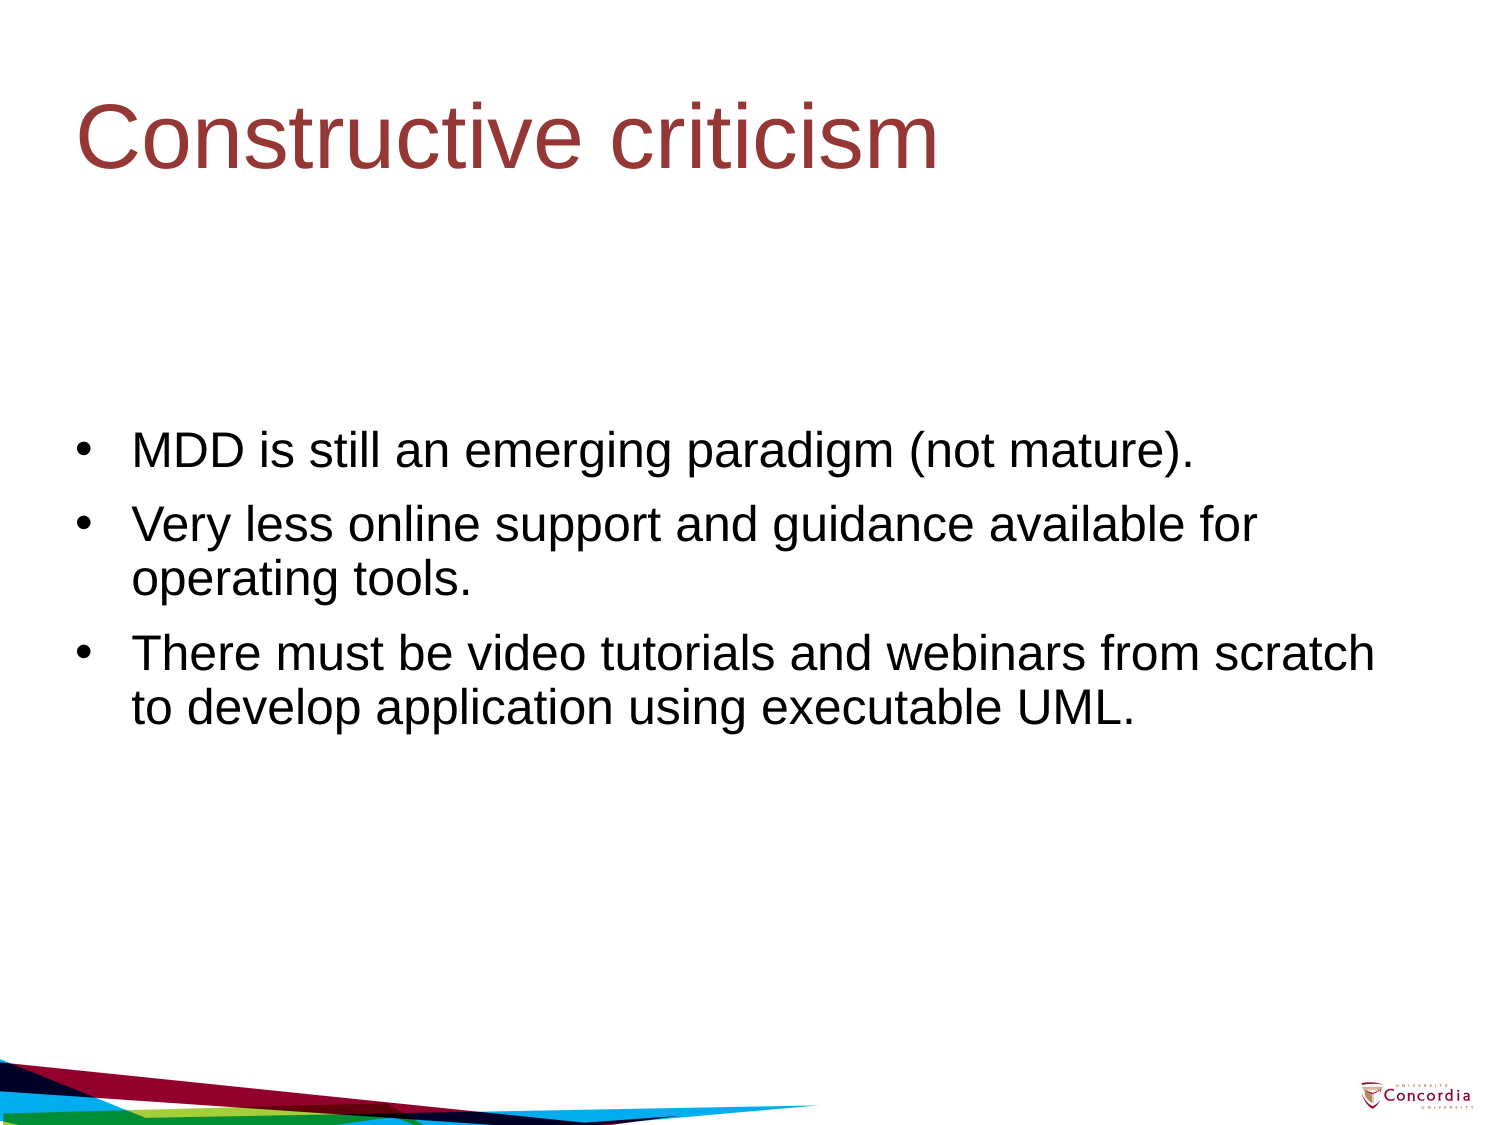

# Constructive criticism
MDD is still an emerging paradigm (not mature).
Very less online support and guidance available for operating tools.
There must be video tutorials and webinars from scratch  to develop application using executable UML.